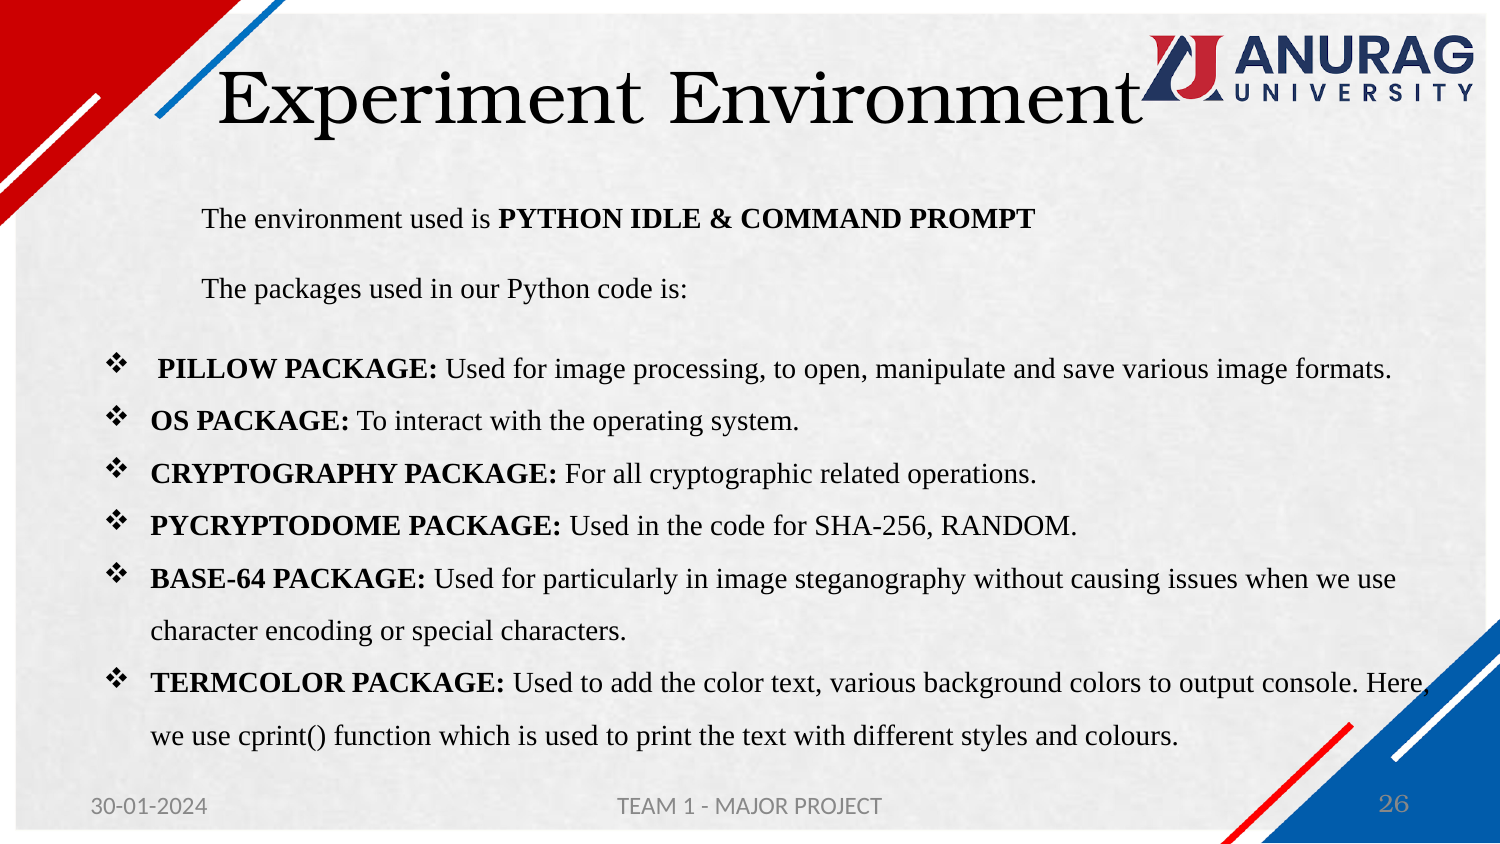

# Experiment Environment
The environment used is PYTHON IDLE & COMMAND PROMPT

The packages used in our Python code is:

 PILLOW PACKAGE: Used for image processing, to open, manipulate and save various image formats.
OS PACKAGE: To interact with the operating system.
CRYPTOGRAPHY PACKAGE: For all cryptographic related operations.
PYCRYPTODOME PACKAGE: Used in the code for SHA-256, RANDOM.
BASE-64 PACKAGE: Used for particularly in image steganography without causing issues when we use character encoding or special characters.
TERMCOLOR PACKAGE: Used to add the color text, various background colors to output console. Here, we use cprint() function which is used to print the text with different styles and colours.

30-01-2024
TEAM 1 - MAJOR PROJECT
26